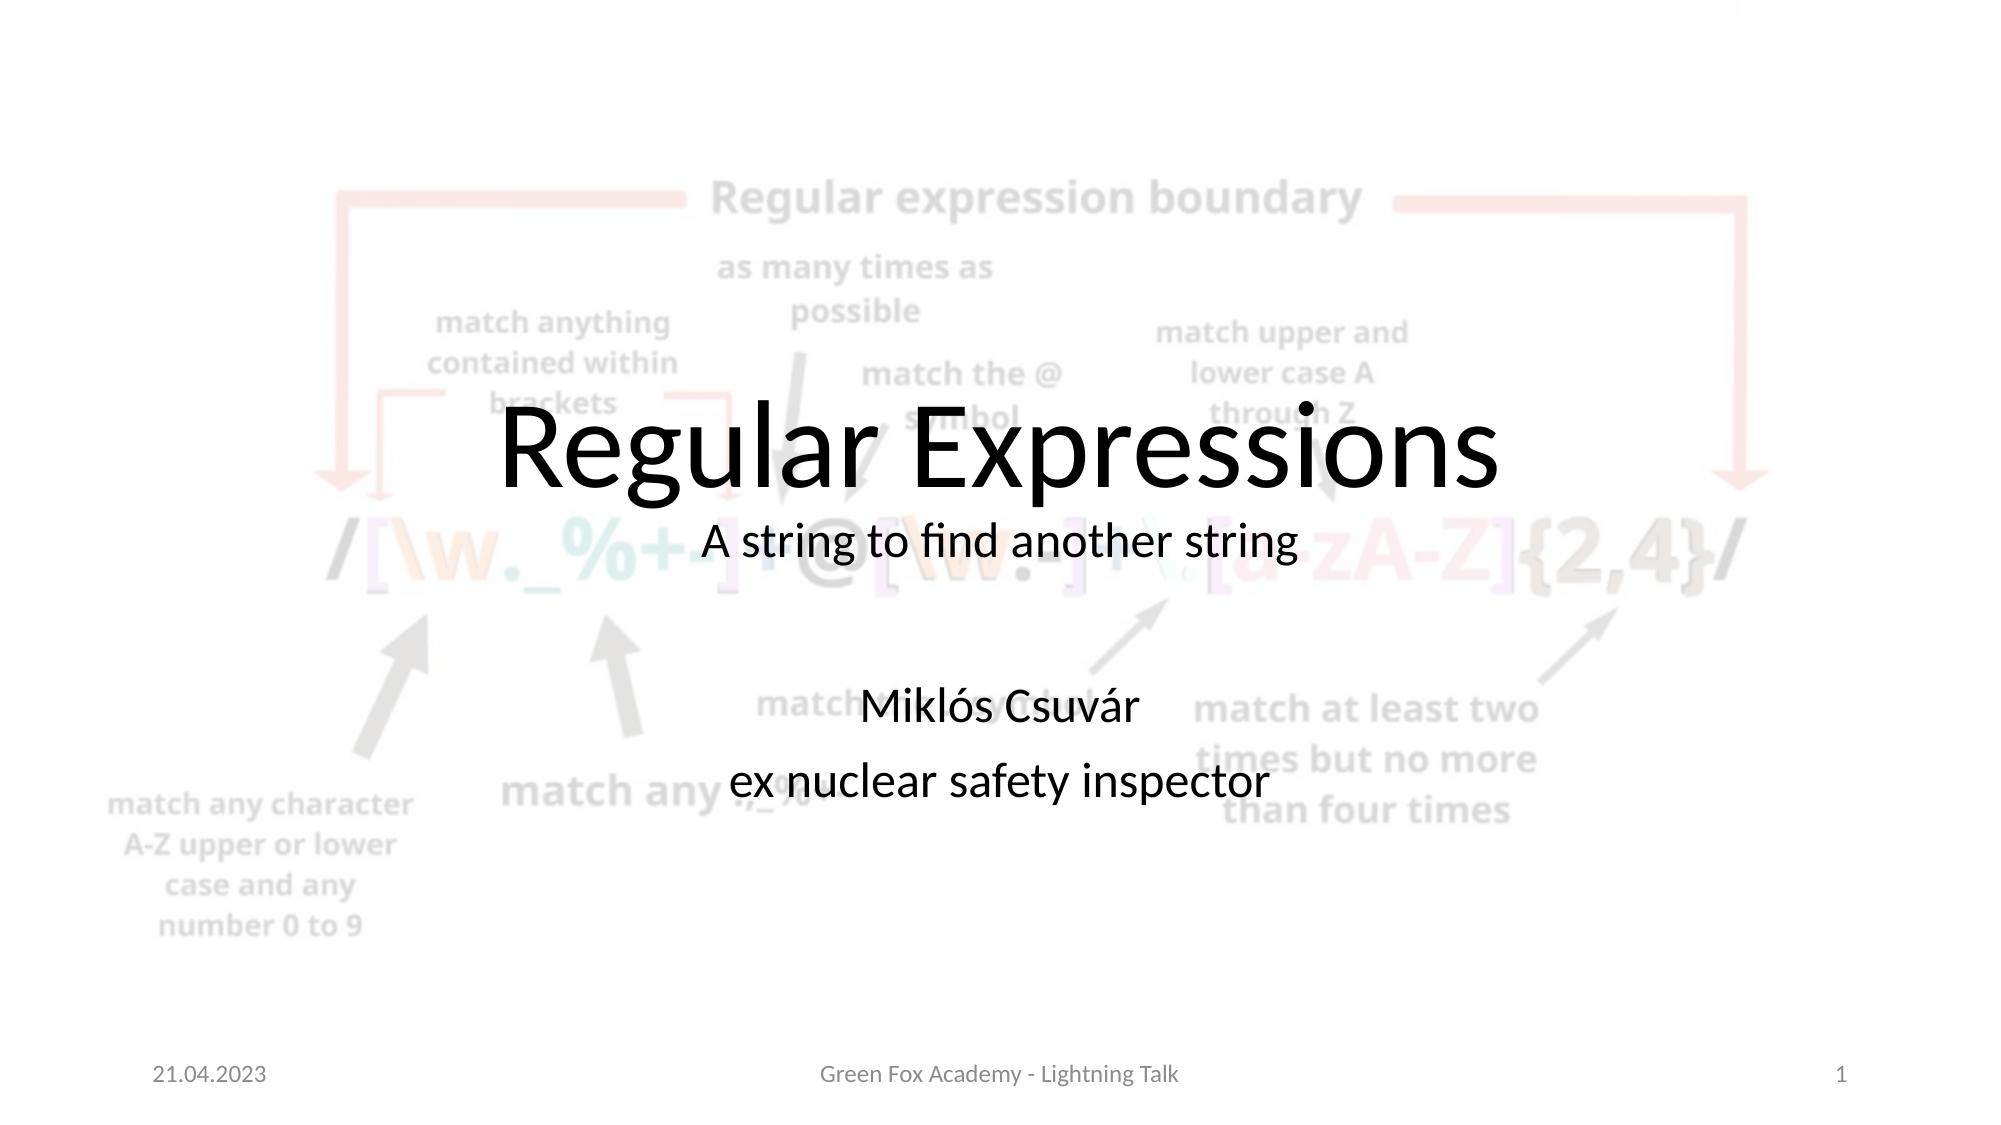

# Regular Expressions A string to find another string

Miklós Csuvár
ex nuclear safety inspector
21.04.2023
Green Fox Academy - Lightning Talk
1